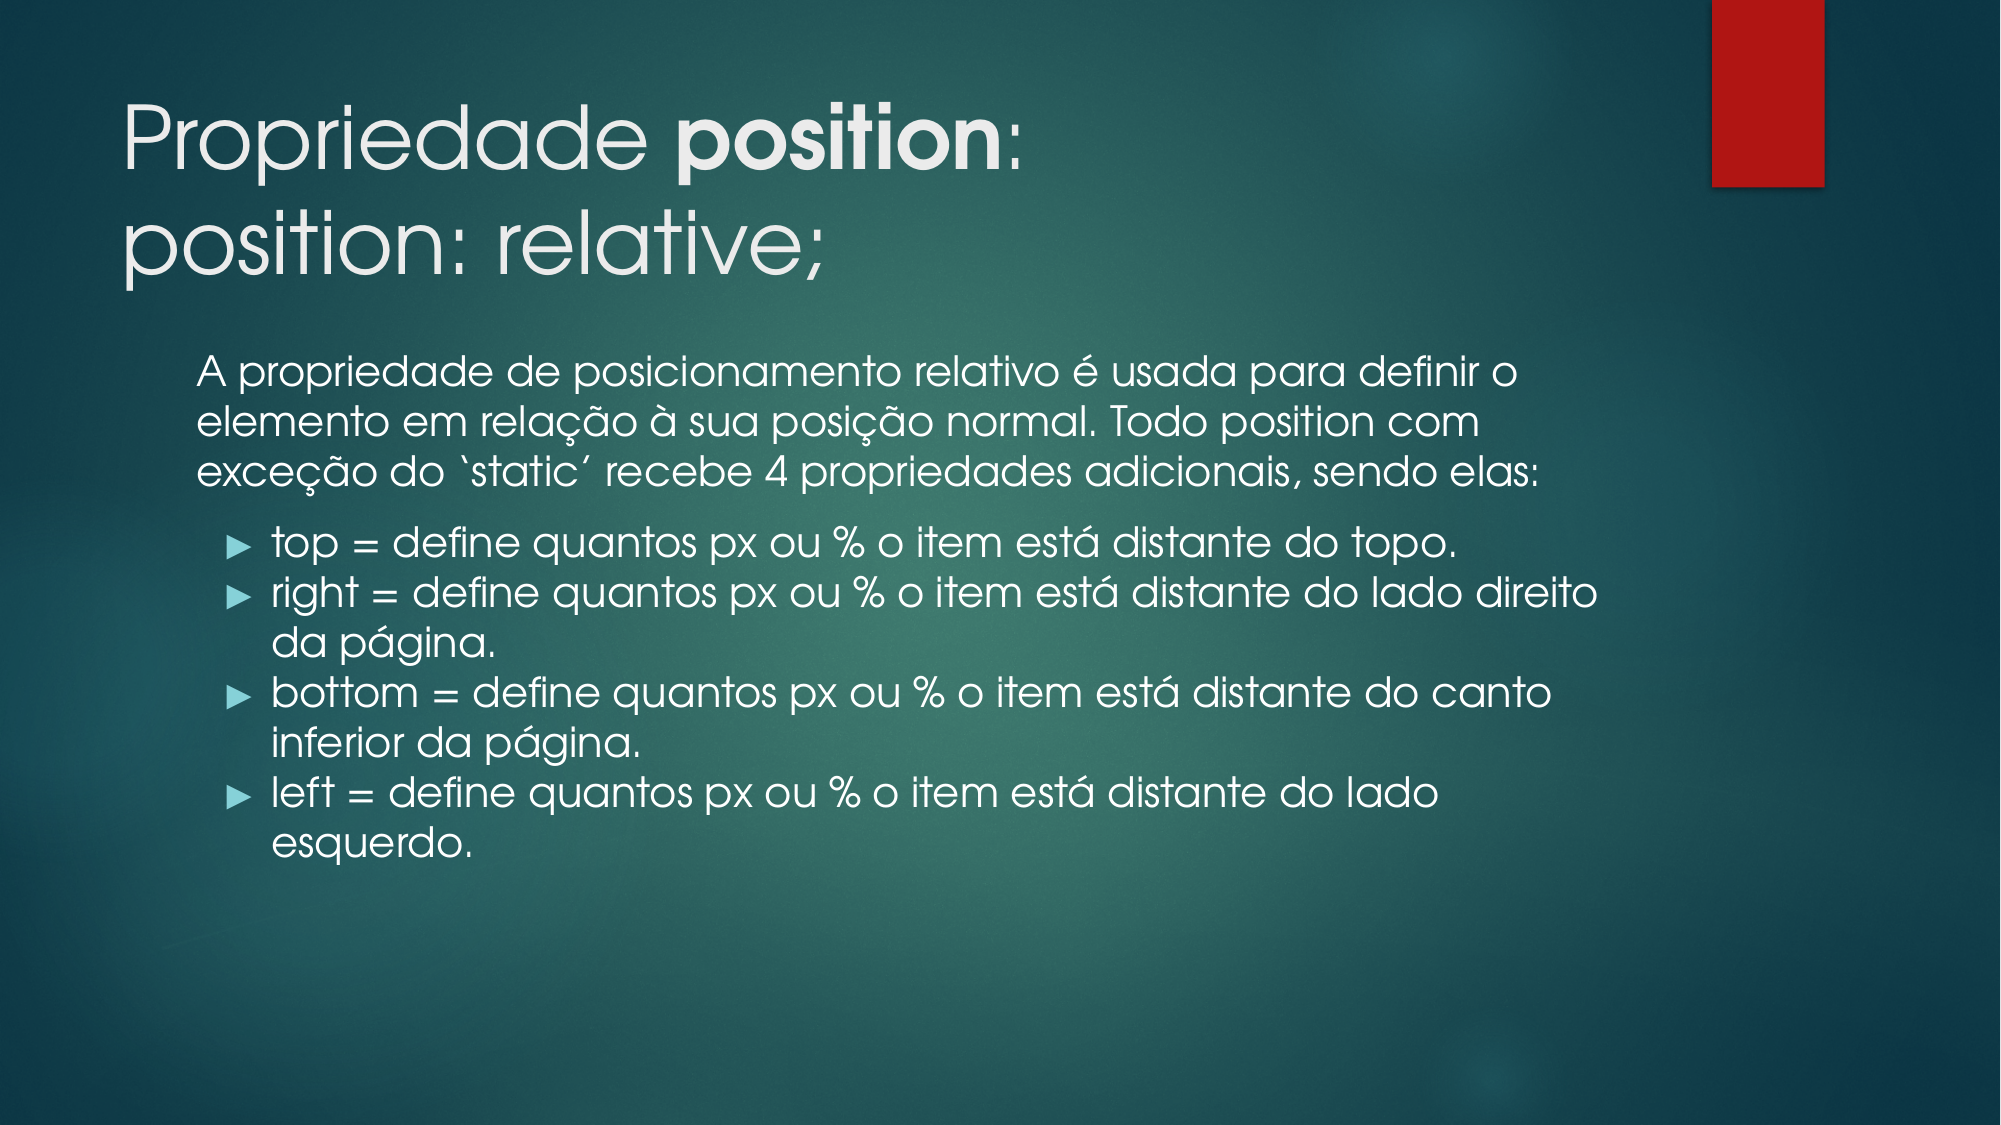

# Propriedade position:
position: relative;
A propriedade de posicionamento relativo é usada para definir o elemento em relação à sua posição normal. Todo position com exceção do ‘static’ recebe 4 propriedades adicionais, sendo elas:
top = define quantos px ou % o item está distante do topo.
right = define quantos px ou % o item está distante do lado direito da página.
bottom = define quantos px ou % o item está distante do canto inferior da página.
left = define quantos px ou % o item está distante do lado esquerdo.